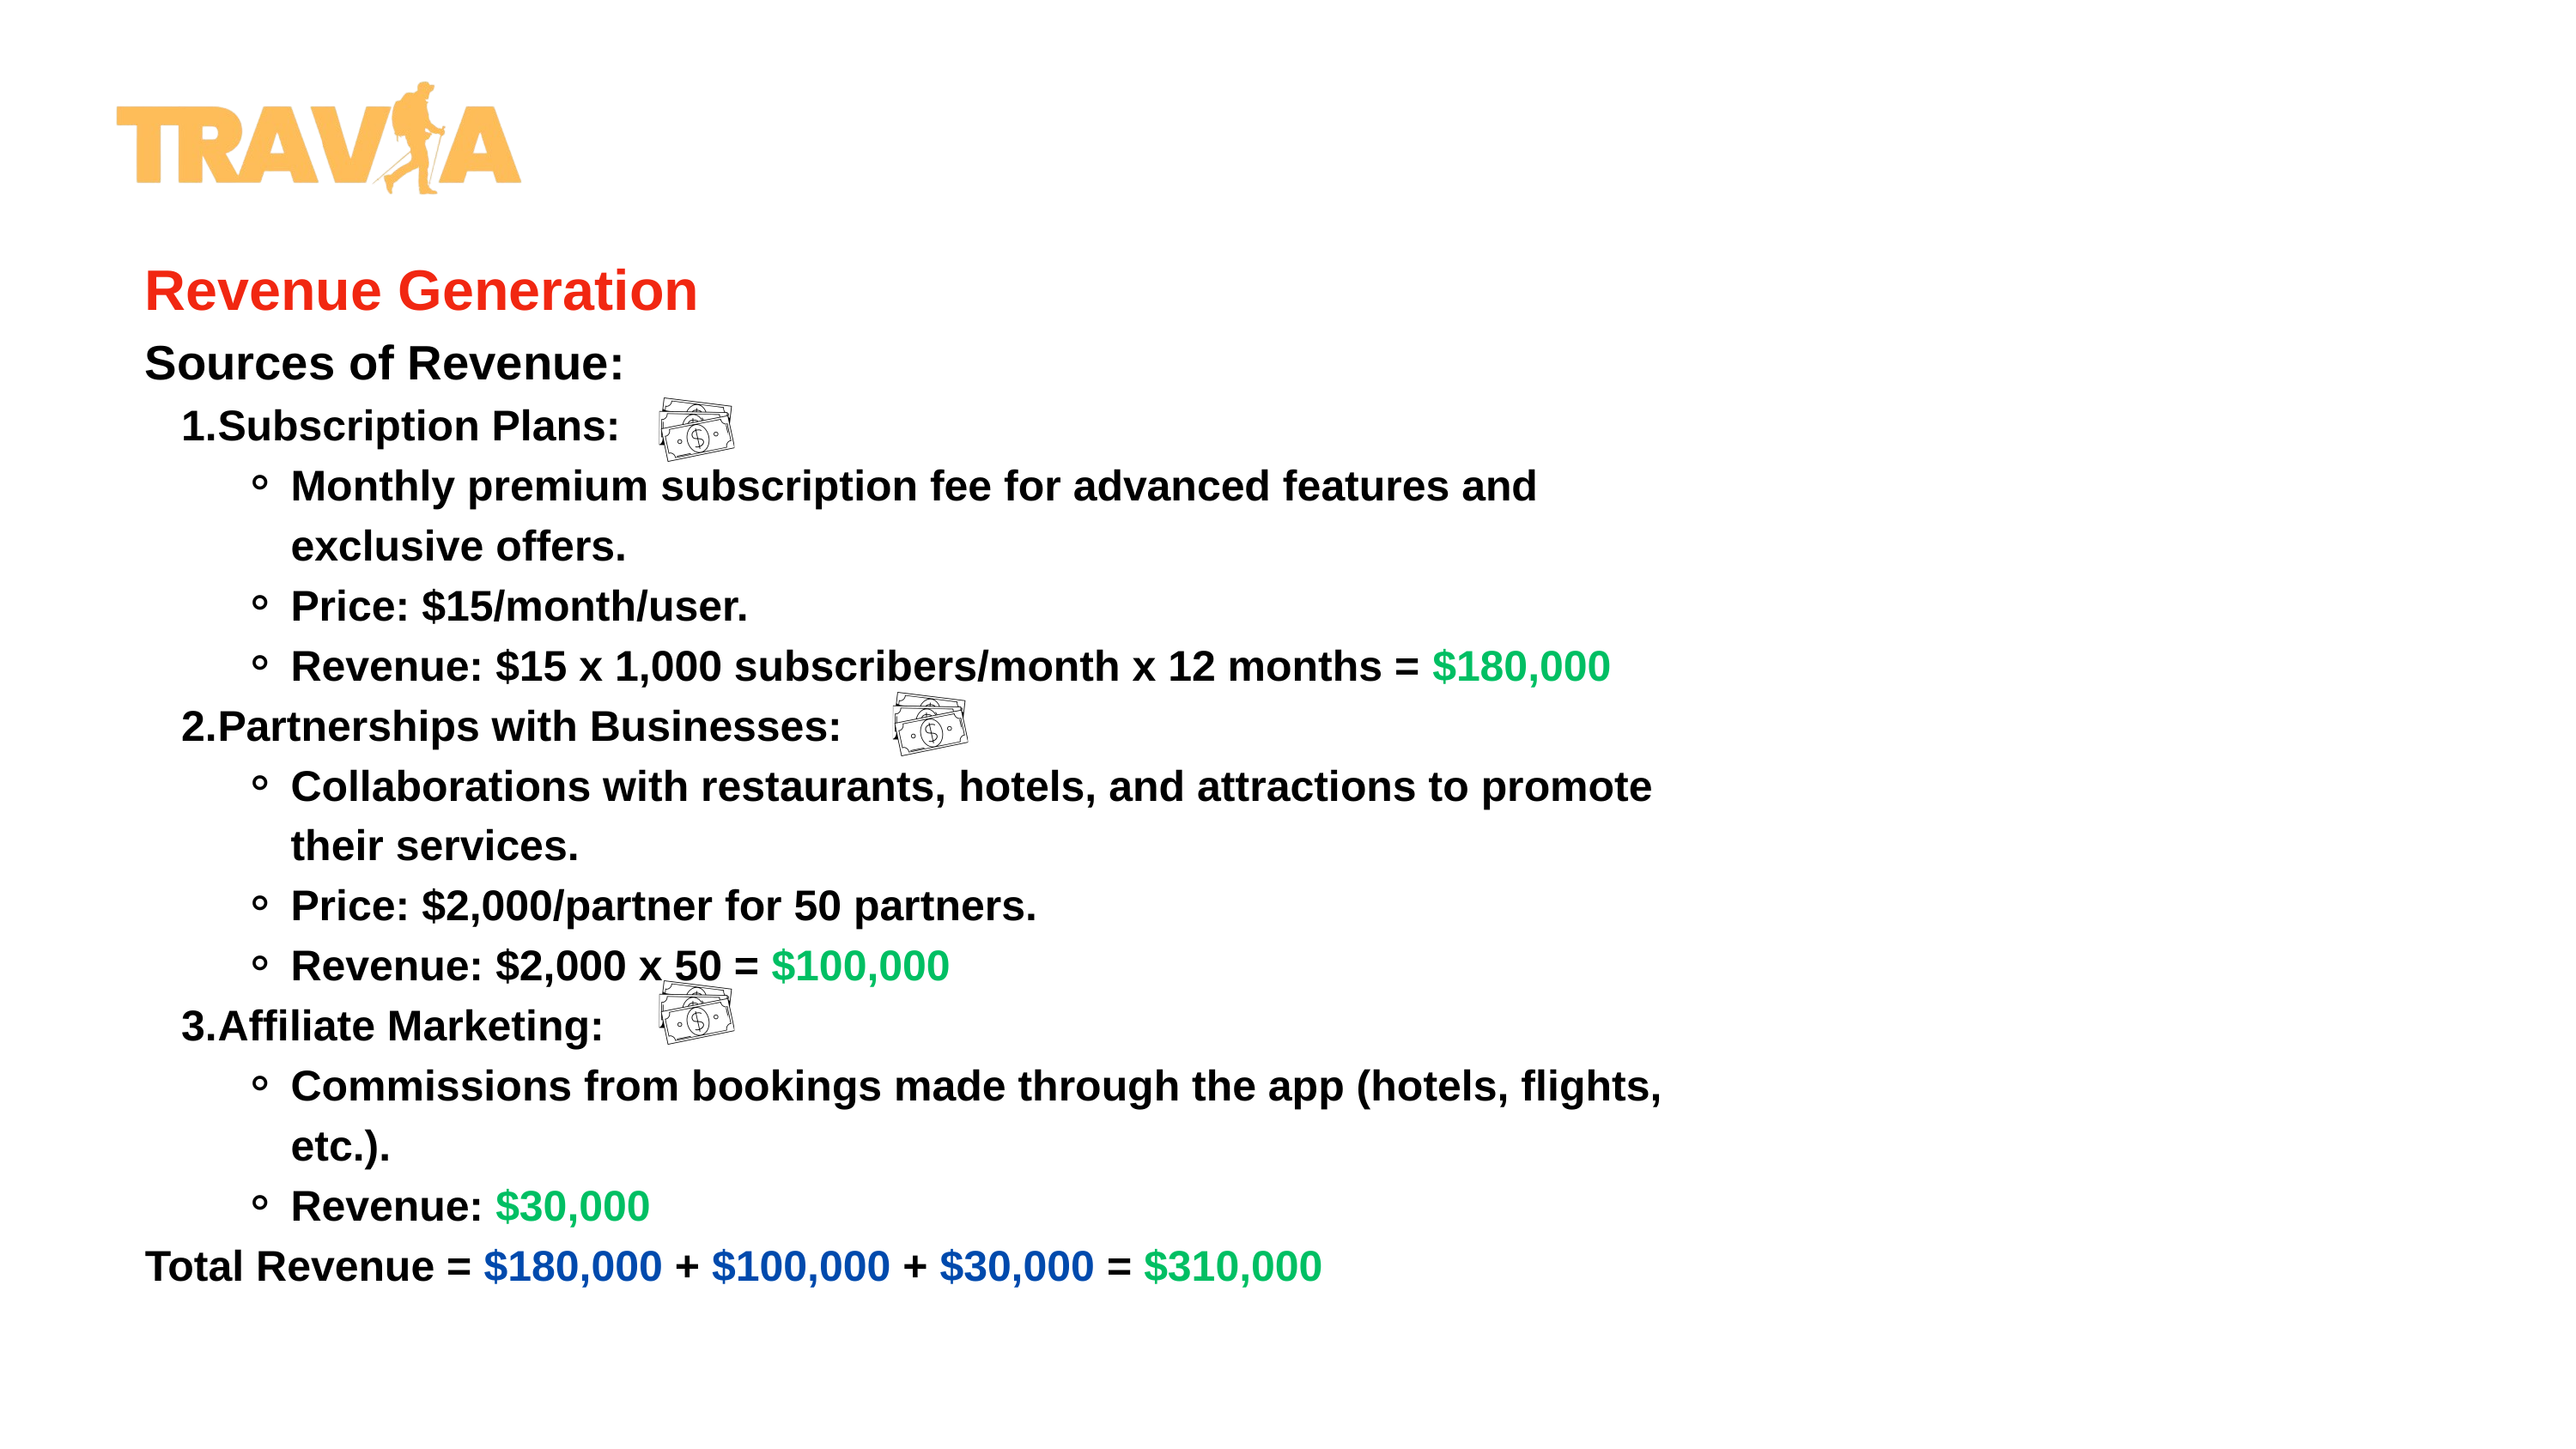

Revenue Generation
Sources of Revenue:
Subscription Plans:
Monthly premium subscription fee for advanced features and exclusive offers.
Price: $15/month/user.
Revenue: $15 x 1,000 subscribers/month x 12 months = $180,000
Partnerships with Businesses:
Collaborations with restaurants, hotels, and attractions to promote their services.
Price: $2,000/partner for 50 partners.
Revenue: $2,000 x 50 = $100,000
Affiliate Marketing:
Commissions from bookings made through the app (hotels, flights, etc.).
Revenue: $30,000
Total Revenue = $180,000 + $100,000 + $30,000 = $310,000